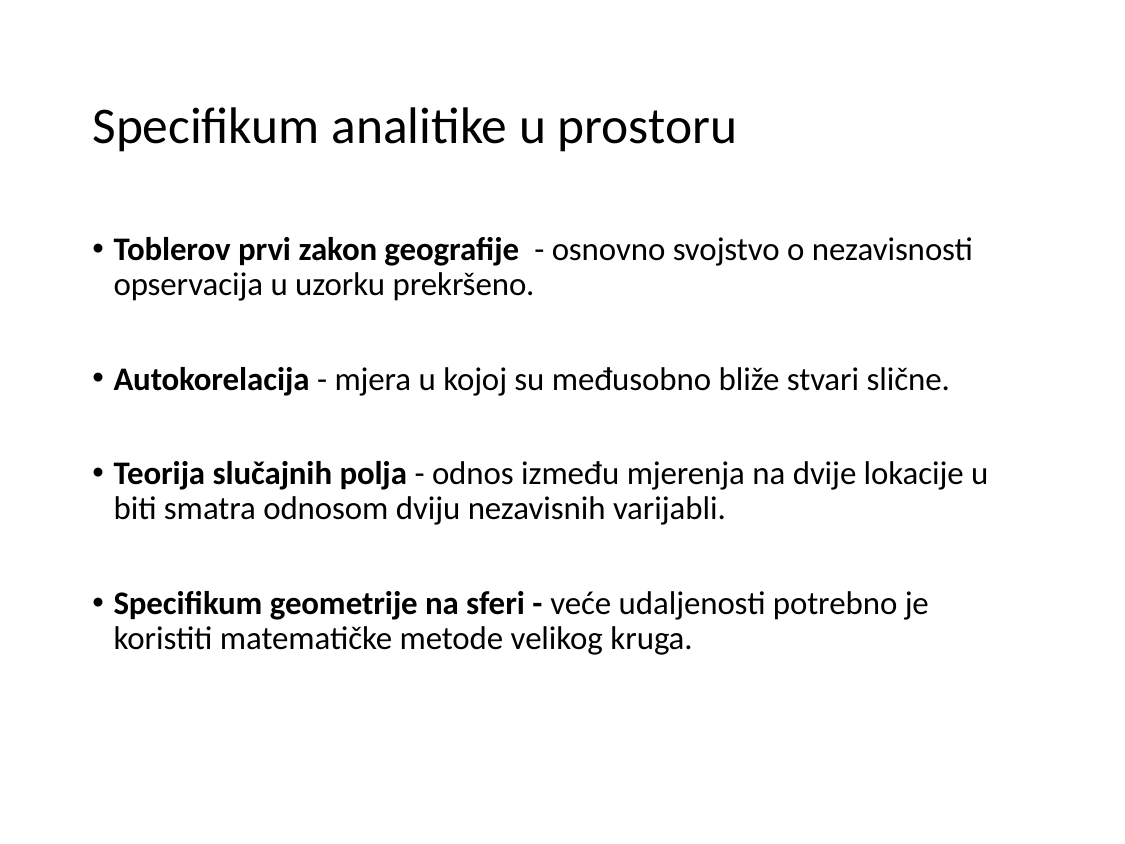

# Specifikum analitike u prostoru
Toblerov prvi zakon geografije  - osnovno svojstvo o nezavisnosti opservacija u uzorku prekršeno.

Autokorelacija - mjera u kojoj su međusobno bliže stvari slične.

Teorija slučajnih polja - odnos između mjerenja na dvije lokacije u biti smatra odnosom dviju nezavisnih varijabli.

Specifikum geometrije na sferi - veće udaljenosti potrebno je koristiti matematičke metode velikog kruga.